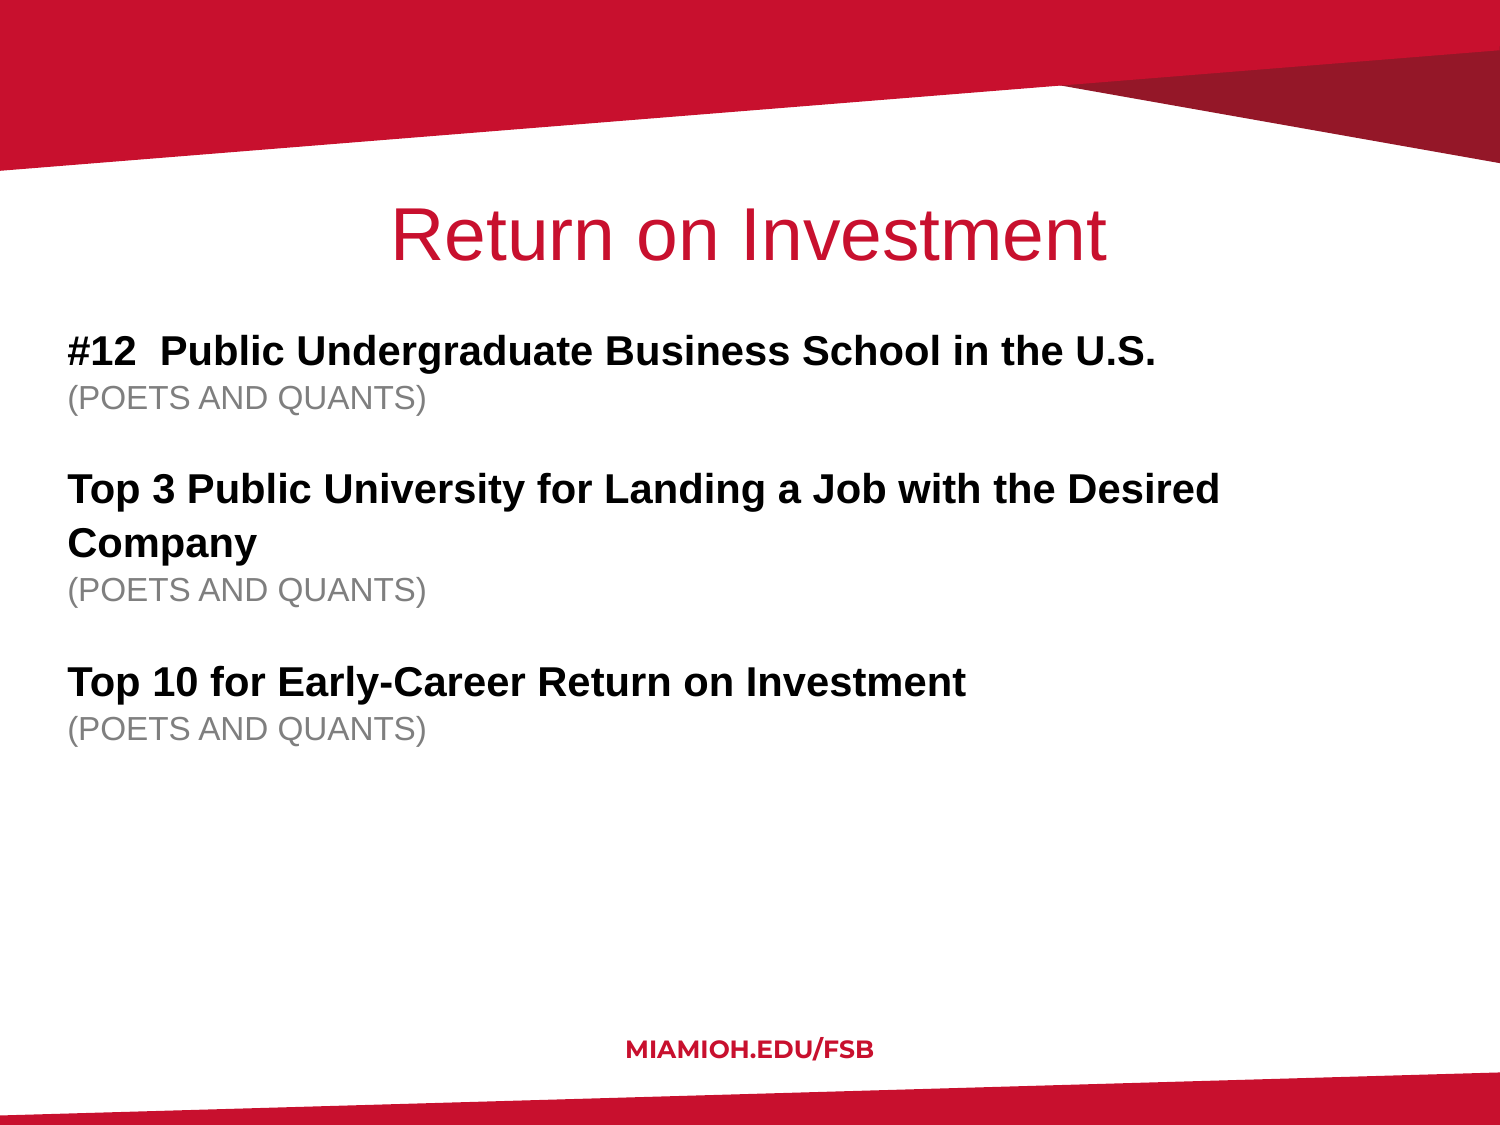

# Return on Investment
#12  Public Undergraduate Business School in the U.S.
(Poets and Quants)

Top 3 Public University for Landing a Job with the Desired Company
(Poets and Quants)

Top 10 for Early-Career Return on Investment
(Poets and Quants)

MIAMIOH.EDU/FSB